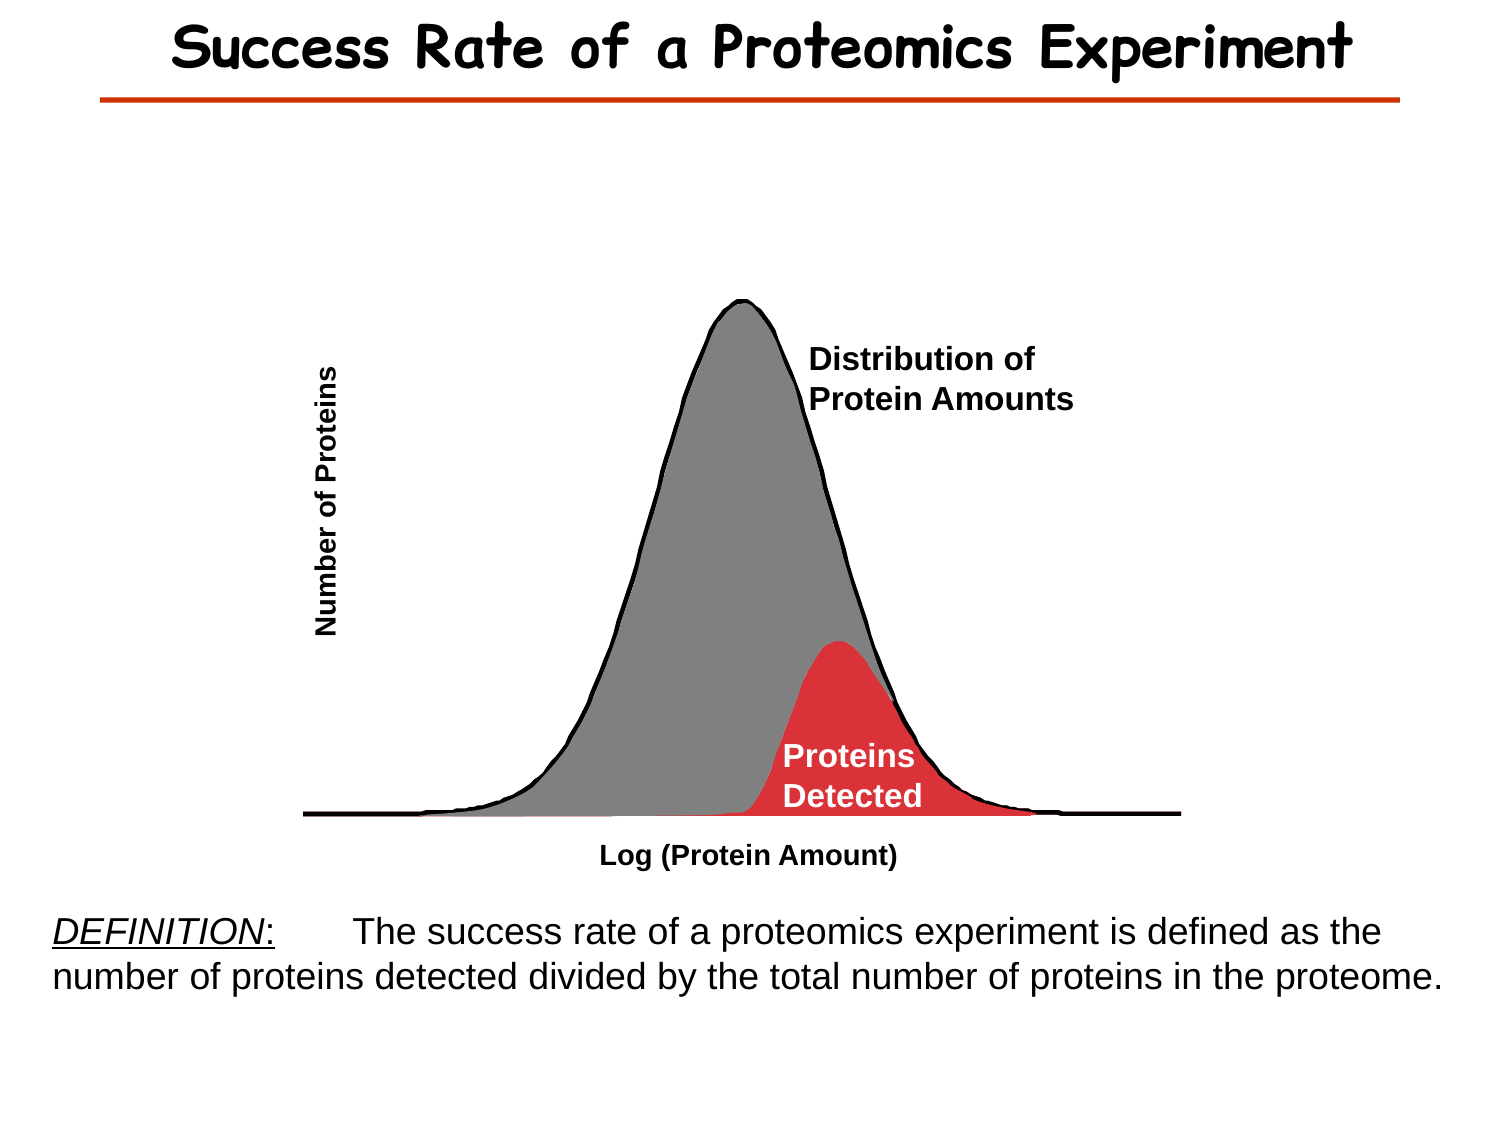

# Success Rate of a Proteomics Experiment

Distribution of
Protein Amounts

Number of Proteins

Proteins
Detected

Log (Protein Amount)
DEFINITION: 	The success rate of a proteomics experiment is defined as the number of proteins detected divided by the total number of proteins in the proteome.